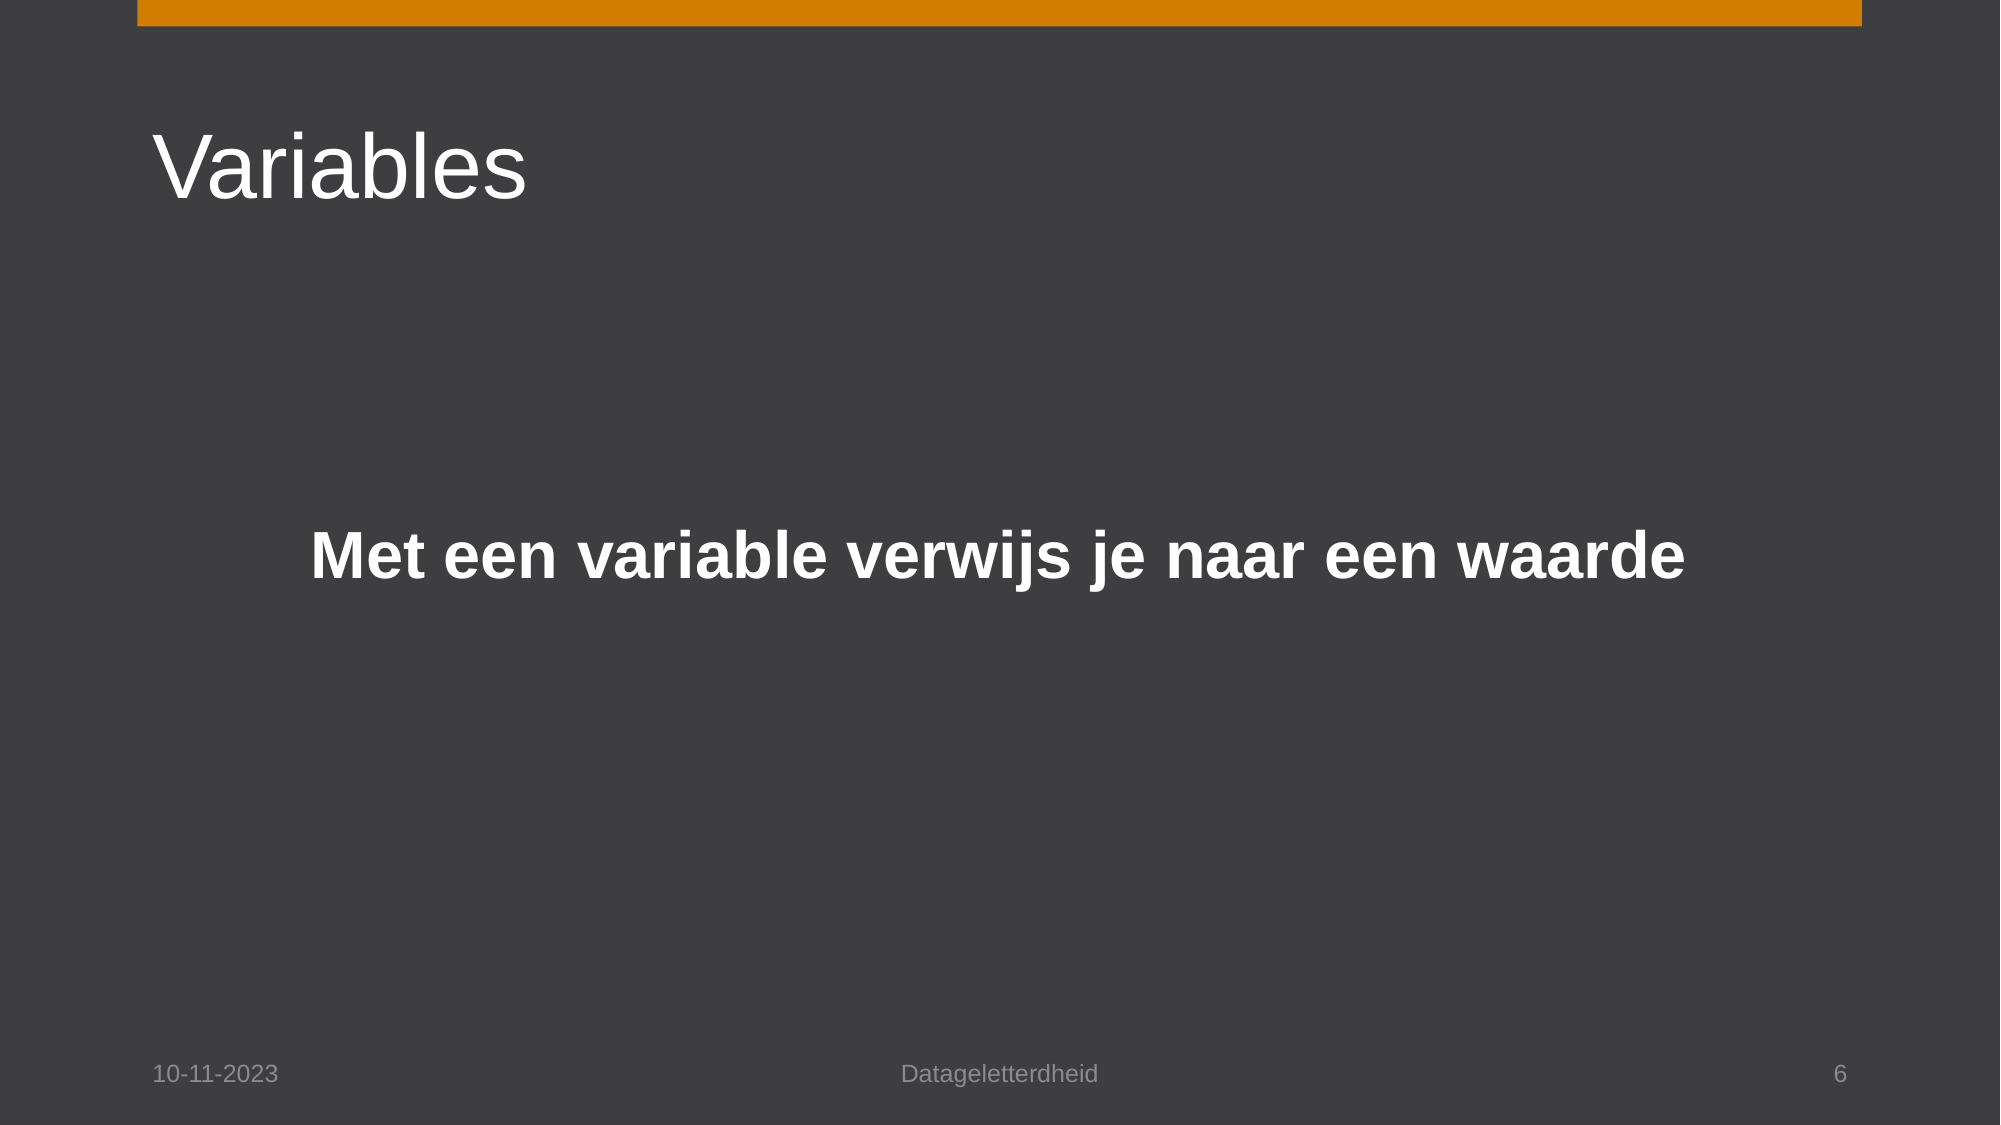

# Variables
Met een variable verwijs je naar een waarde
10-11-2023
Datageletterdheid
6